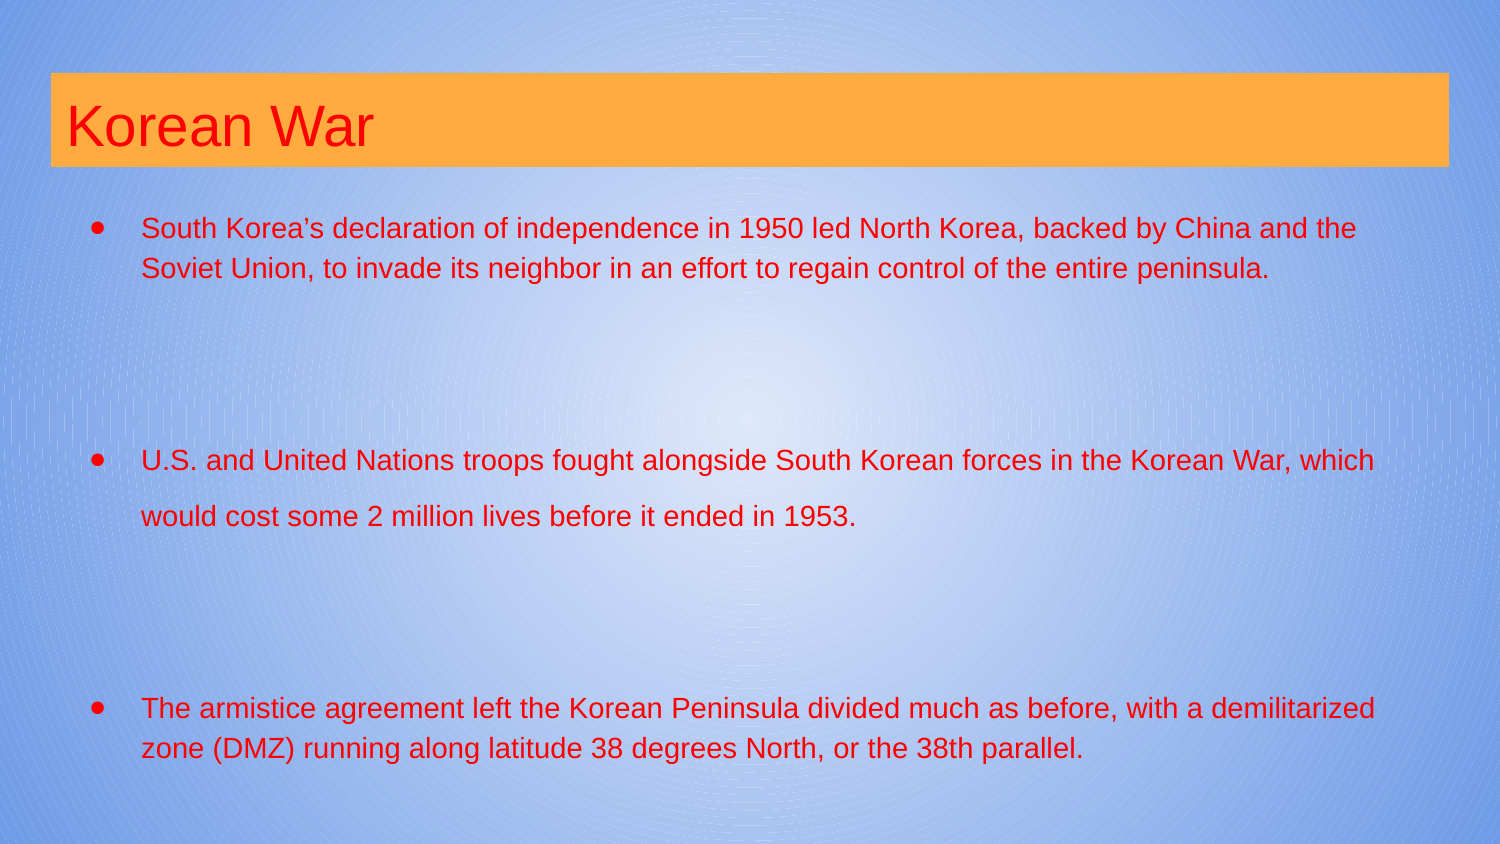

# Korean War
South Korea’s declaration of independence in 1950 led North Korea, backed by China and the Soviet Union, to invade its neighbor in an effort to regain control of the entire peninsula.

U.S. and United Nations troops fought alongside South Korean forces in the Korean War, which would cost some 2 million lives before it ended in 1953.

The armistice agreement left the Korean Peninsula divided much as before, with a demilitarized zone (DMZ) running along latitude 38 degrees North, or the 38th parallel.